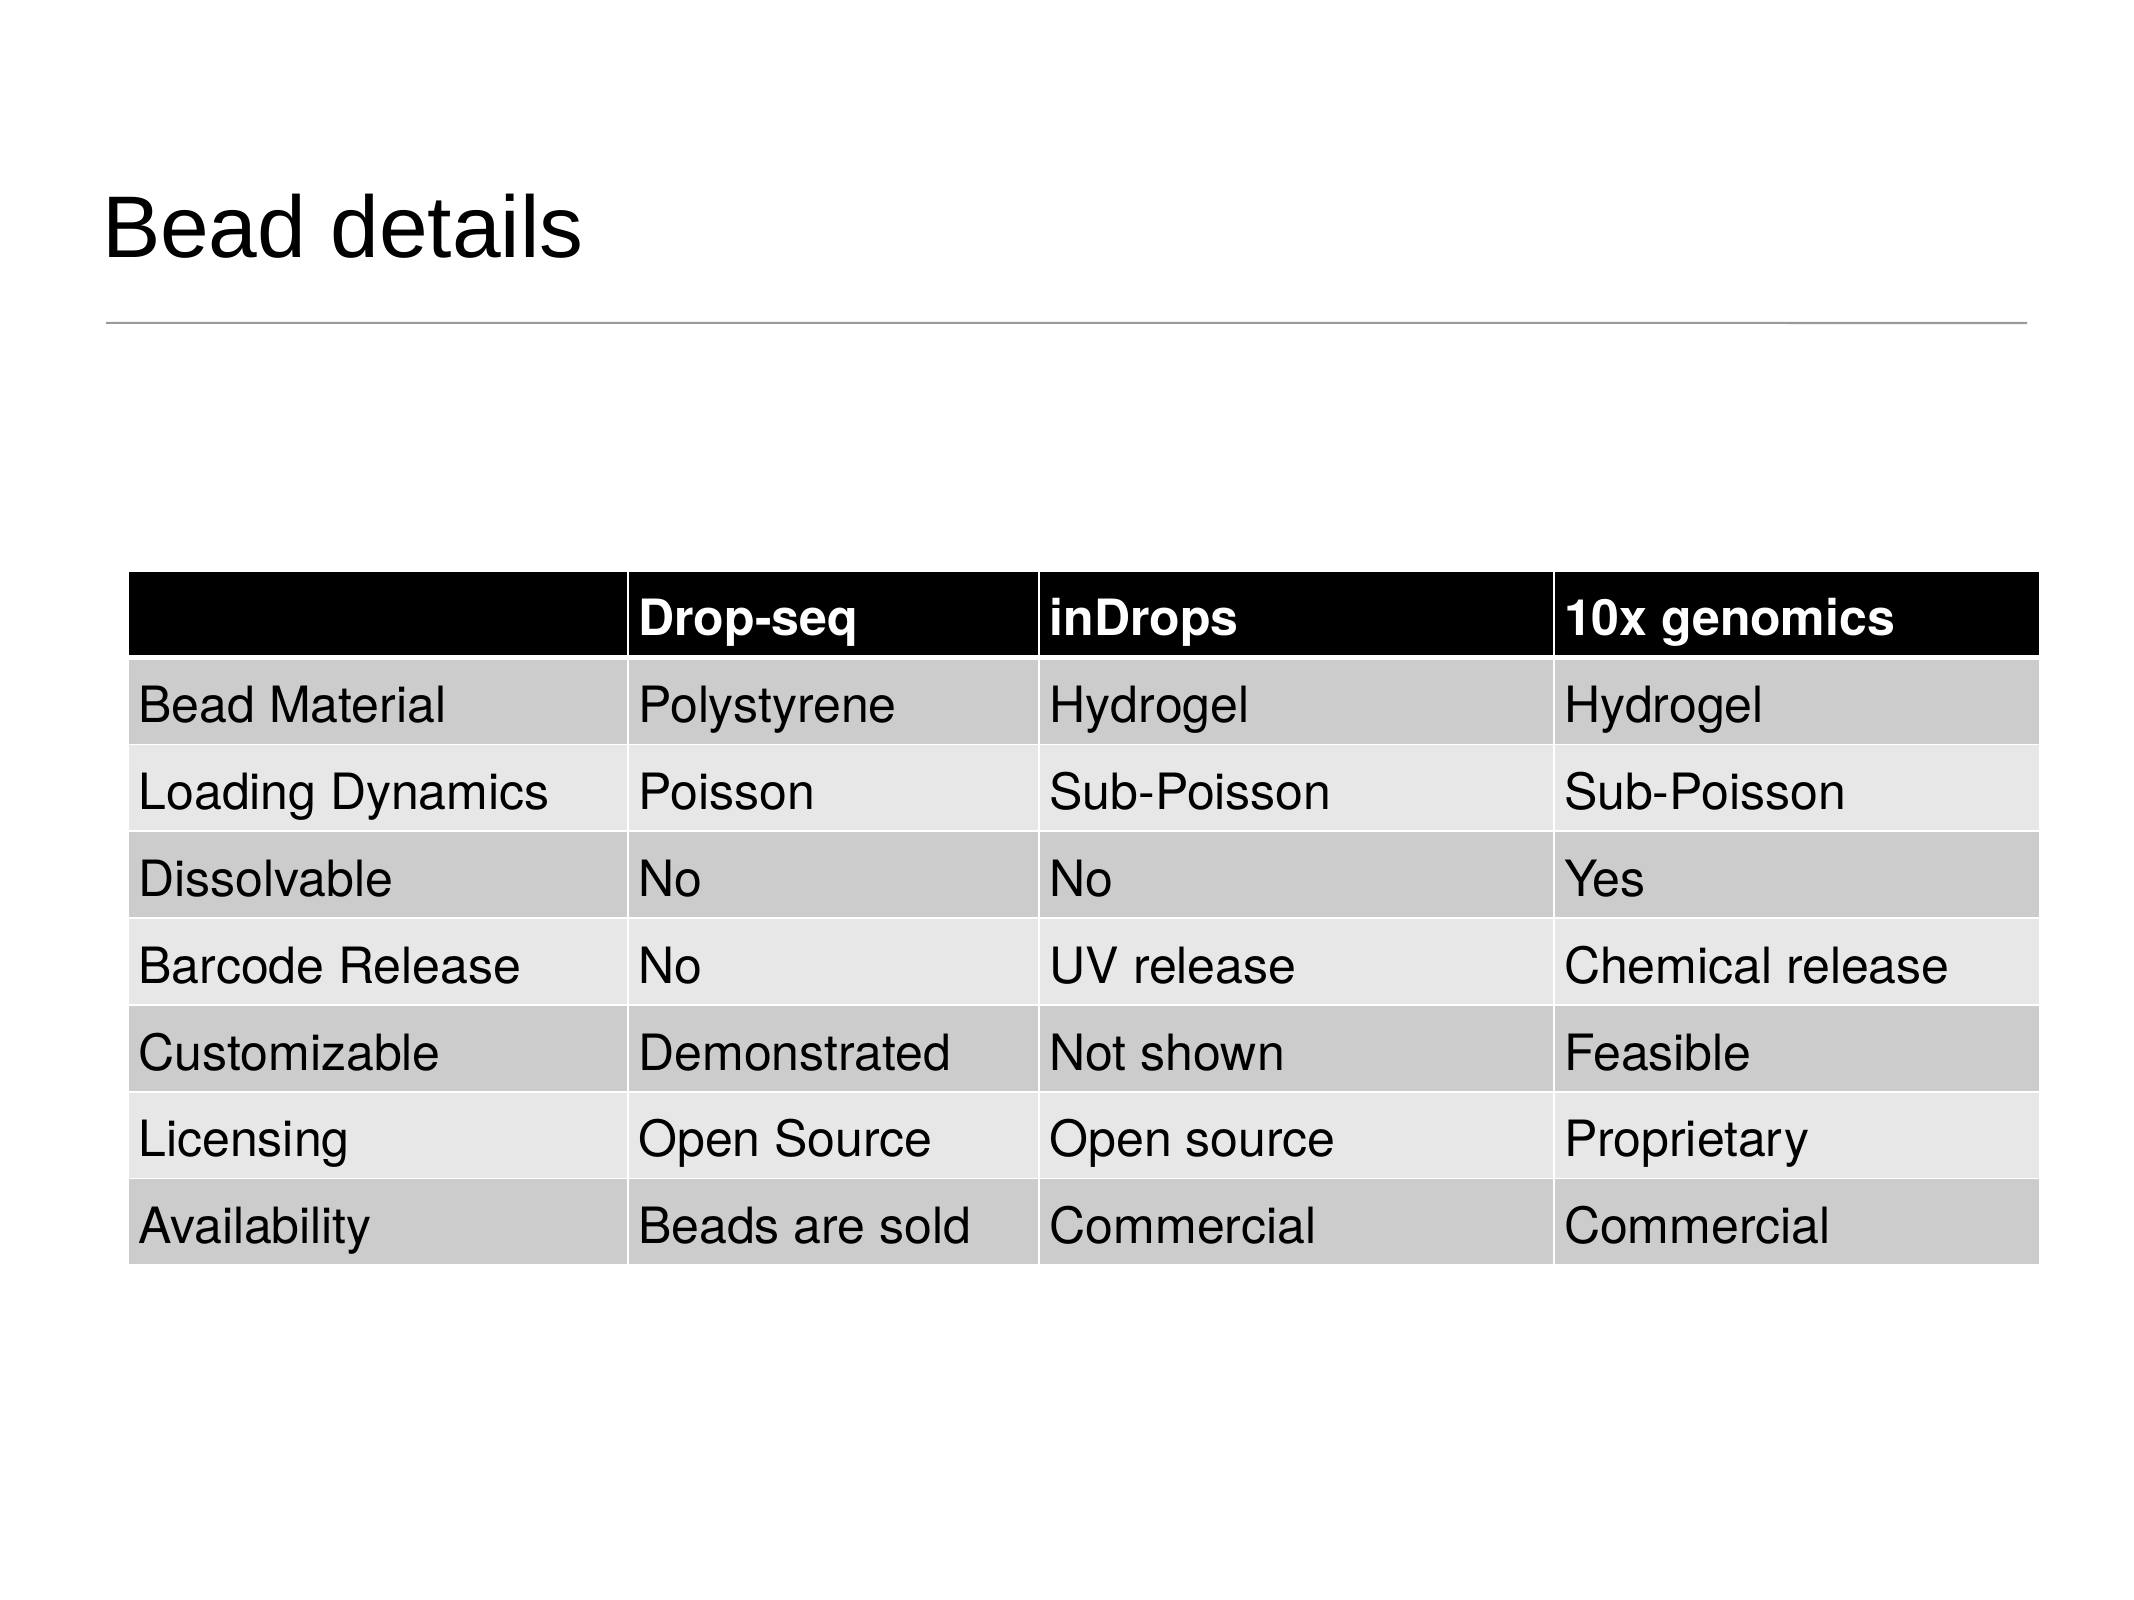

Bead details
|  | Drop-seq | inDrops | 10x genomics |
| --- | --- | --- | --- |
| Bead Material | Polystyrene | Hydrogel | Hydrogel |
| Loading Dynamics | Poisson | Sub-Poisson | Sub-Poisson |
| Dissolvable | No | No | Yes |
| Barcode Release | No | UV release | Chemical release |
| Customizable | Demonstrated | Not shown | Feasible |
| Licensing | Open Source | Open source | Proprietary |
| Availability | Beads are sold | Commercial | Commercial |